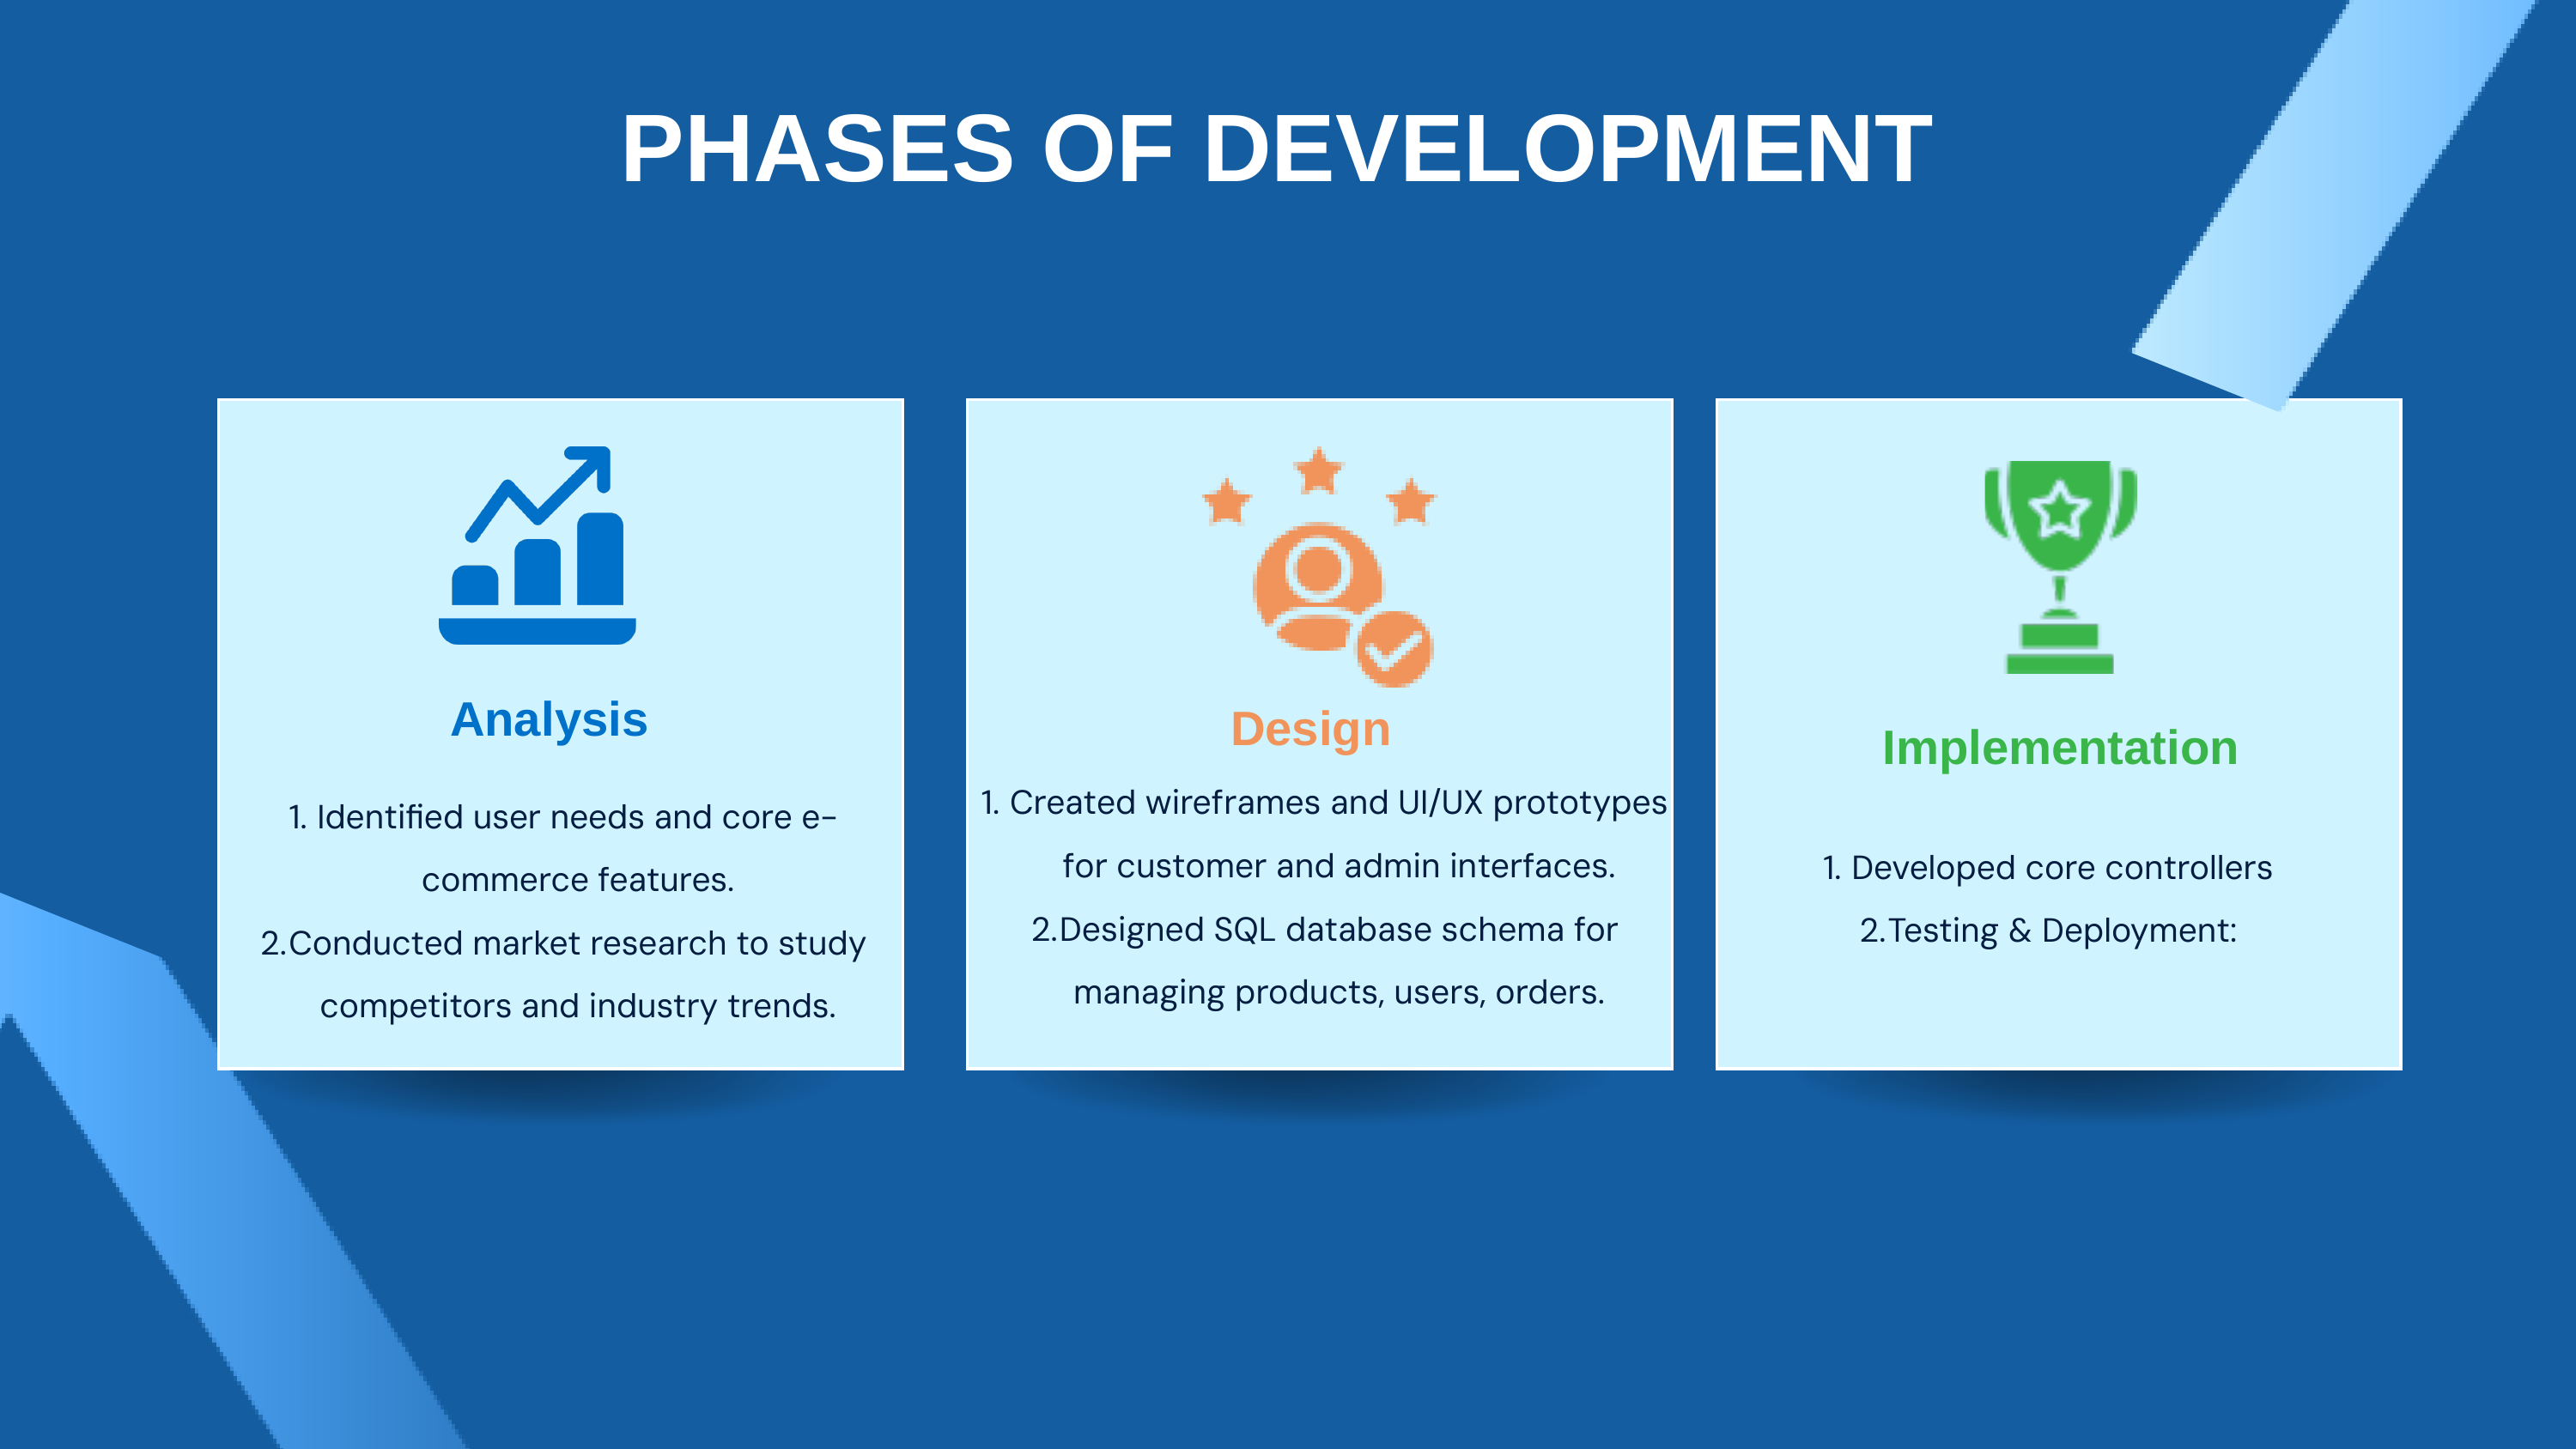

PHASES OF DEVELOPMENT

Analysis
Design
Implementation
Created wireframes and UI/UX prototypes for customer and admin interfaces.
Designed SQL database schema for managing products, users, orders.
Identified user needs and core e-commerce features.
Conducted market research to study competitors and industry trends.

Developed core controllers
Testing & Deployment: